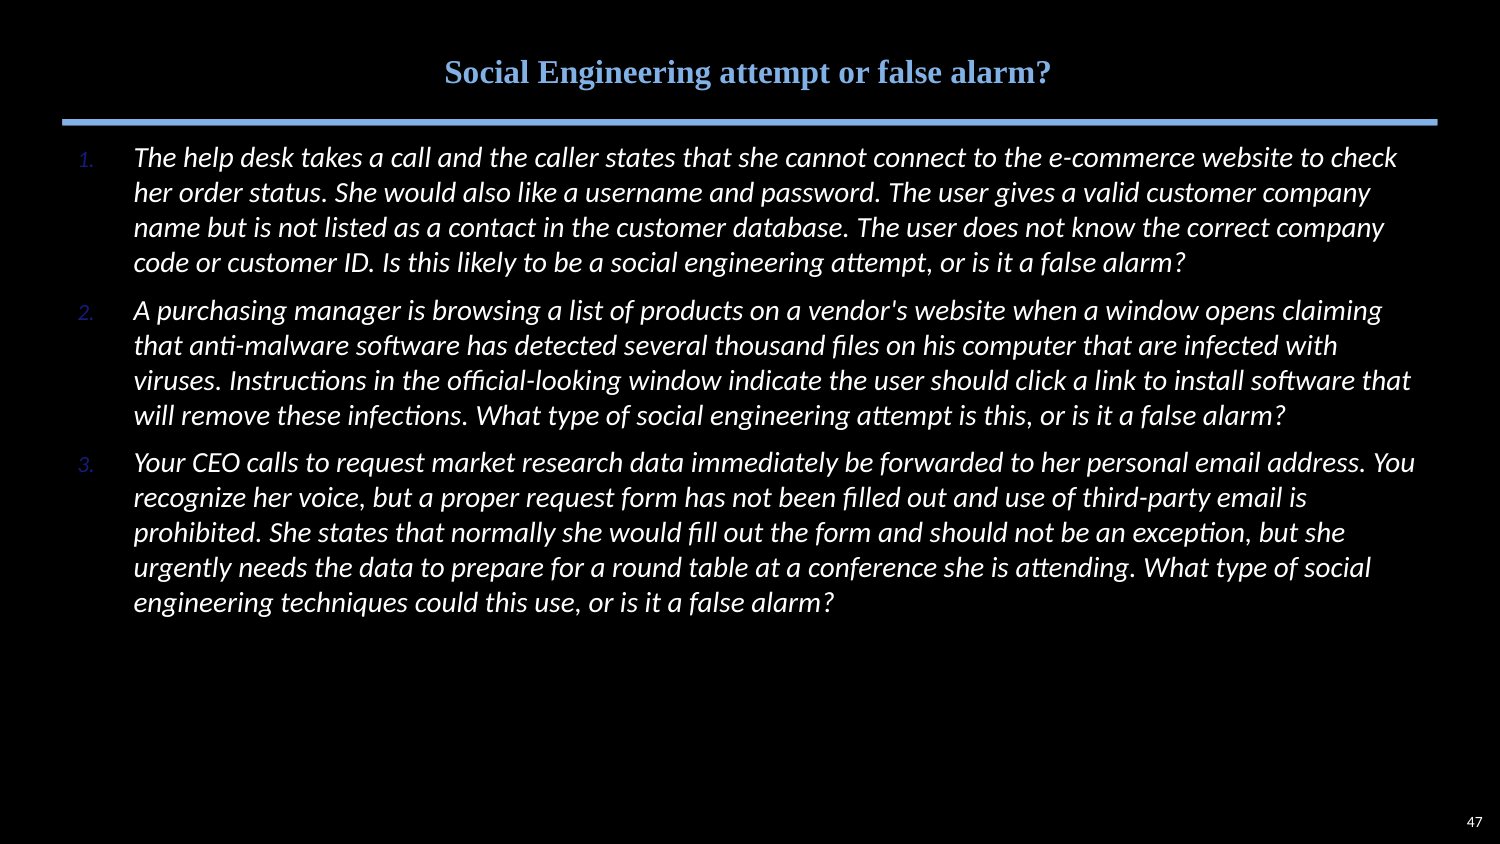

# Social Engineering attempt or false alarm?
The help desk takes a call and the caller states that she cannot connect to the e-commerce website to check her order status. She would also like a username and password. The user gives a valid customer company name but is not listed as a contact in the customer database. The user does not know the correct company code or customer ID. Is this likely to be a social engineering attempt, or is it a false alarm?
A purchasing manager is browsing a list of products on a vendor's website when a window opens claiming that anti-malware software has detected several thousand files on his computer that are infected with viruses. Instructions in the official-looking window indicate the user should click a link to install software that will remove these infections. What type of social engineering attempt is this, or is it a false alarm?
Your CEO calls to request market research data immediately be forwarded to her personal email address. You recognize her voice, but a proper request form has not been filled out and use of third-party email is prohibited. She states that normally she would fill out the form and should not be an exception, but she urgently needs the data to prepare for a round table at a conference she is attending. What type of social engineering techniques could this use, or is it a false alarm?

47